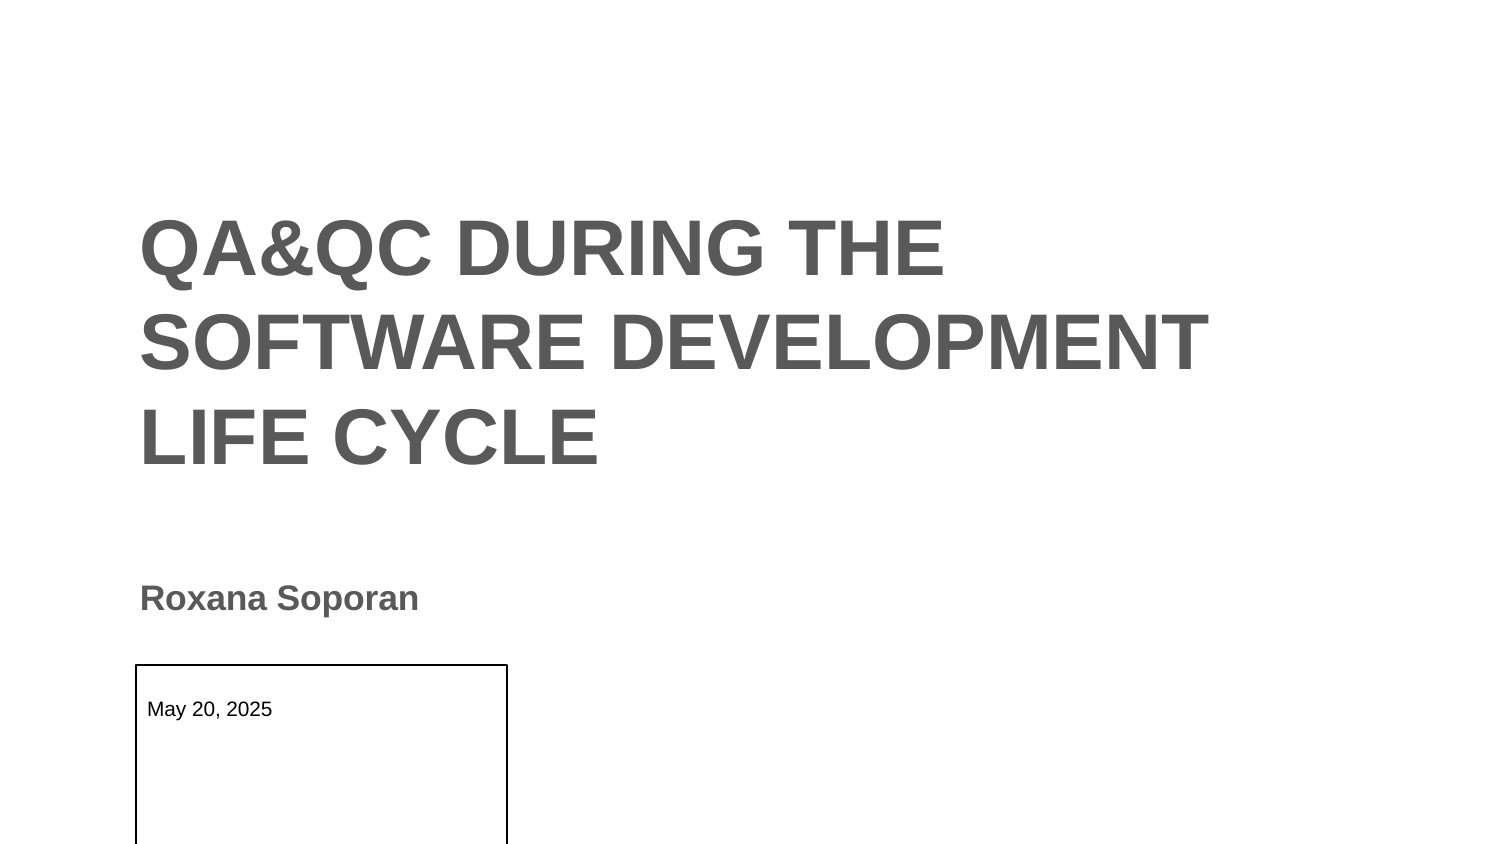

QA&QC DURING THE SOFTWARE DEVELOPMENT LIFE CYCLE

Roxana Soporan

May 20, 2025